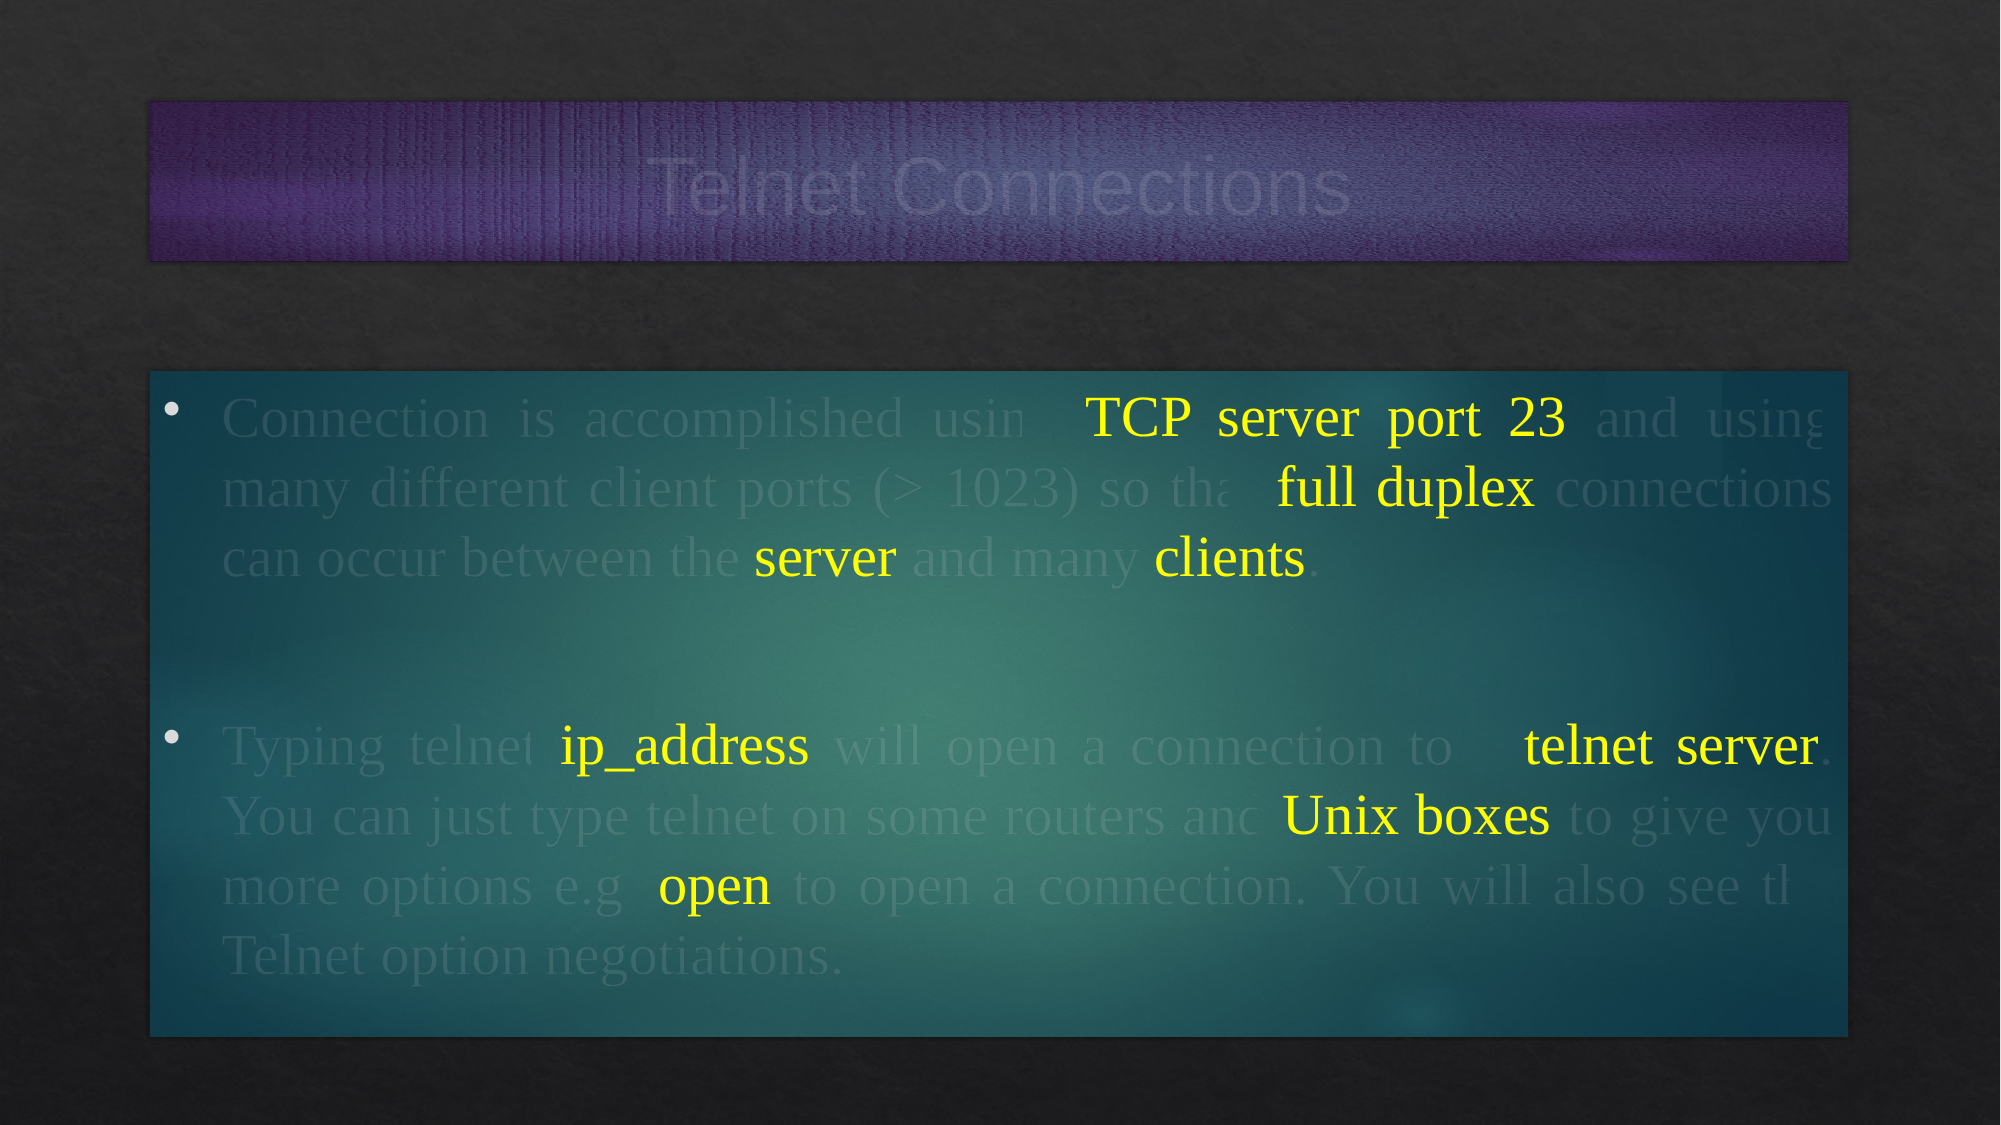

# Telnet Connections
Connection is accomplished using TCP server port 23 and using many different client ports (> 1023) so that full duplex connections can occur between the server and many clients.

Typing telnet ip_address will open a connection to a telnet server. You can just type telnet on some routers and Unix boxes to give you more options e.g. open to open a connection. You will also see the Telnet option negotiations.